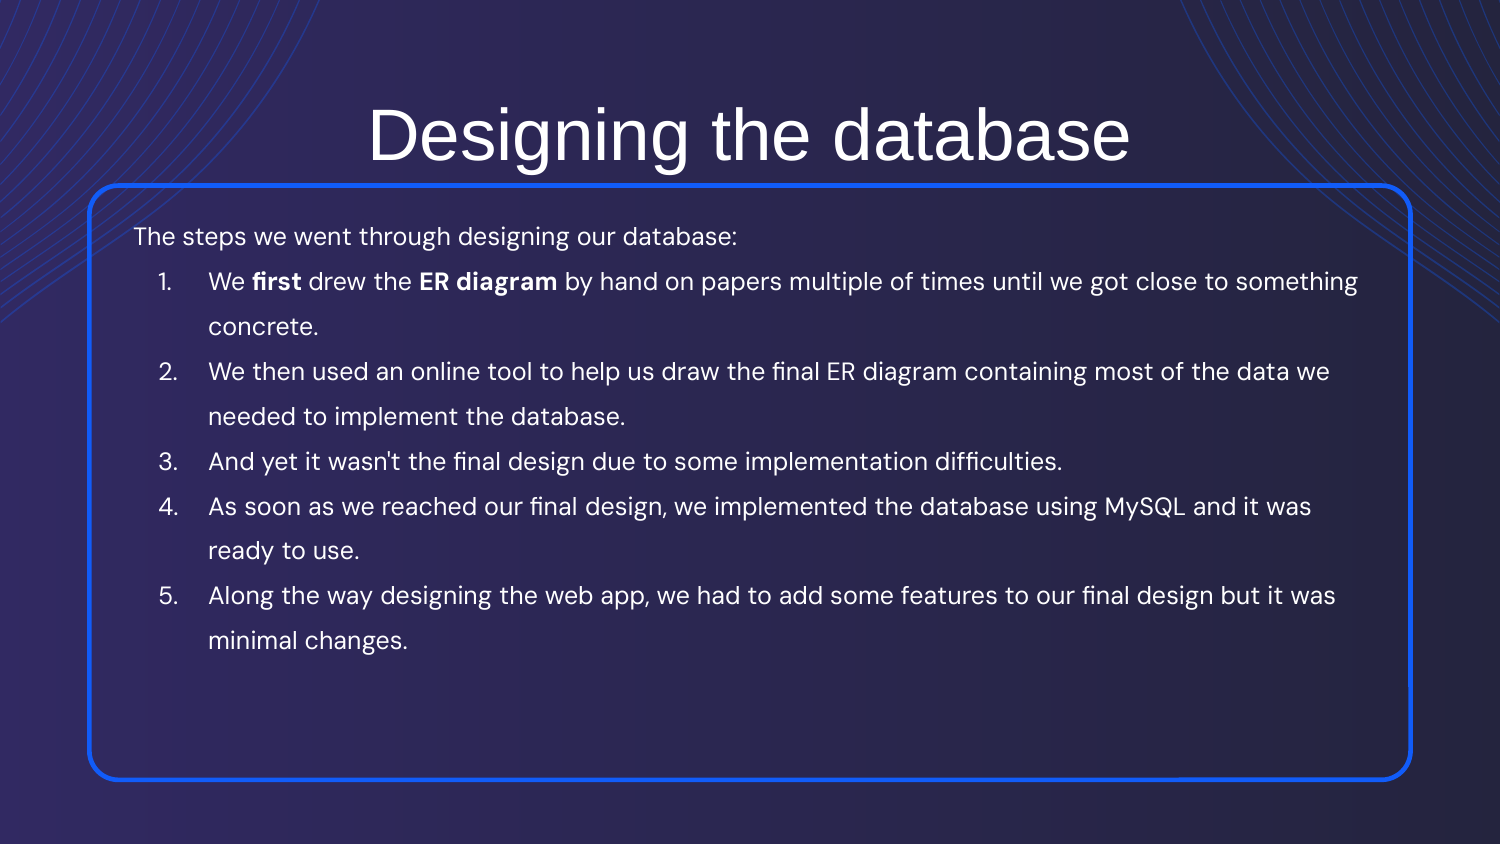

# Designing the database

The steps we went through designing our database:
We first drew the ER diagram by hand on papers multiple of times until we got close to something concrete.
We then used an online tool to help us draw the final ER diagram containing most of the data we needed to implement the database.
And yet it wasn't the final design due to some implementation difficulties.
As soon as we reached our final design, we implemented the database using MySQL and it was ready to use.
Along the way designing the web app, we had to add some features to our final design but it was minimal changes.